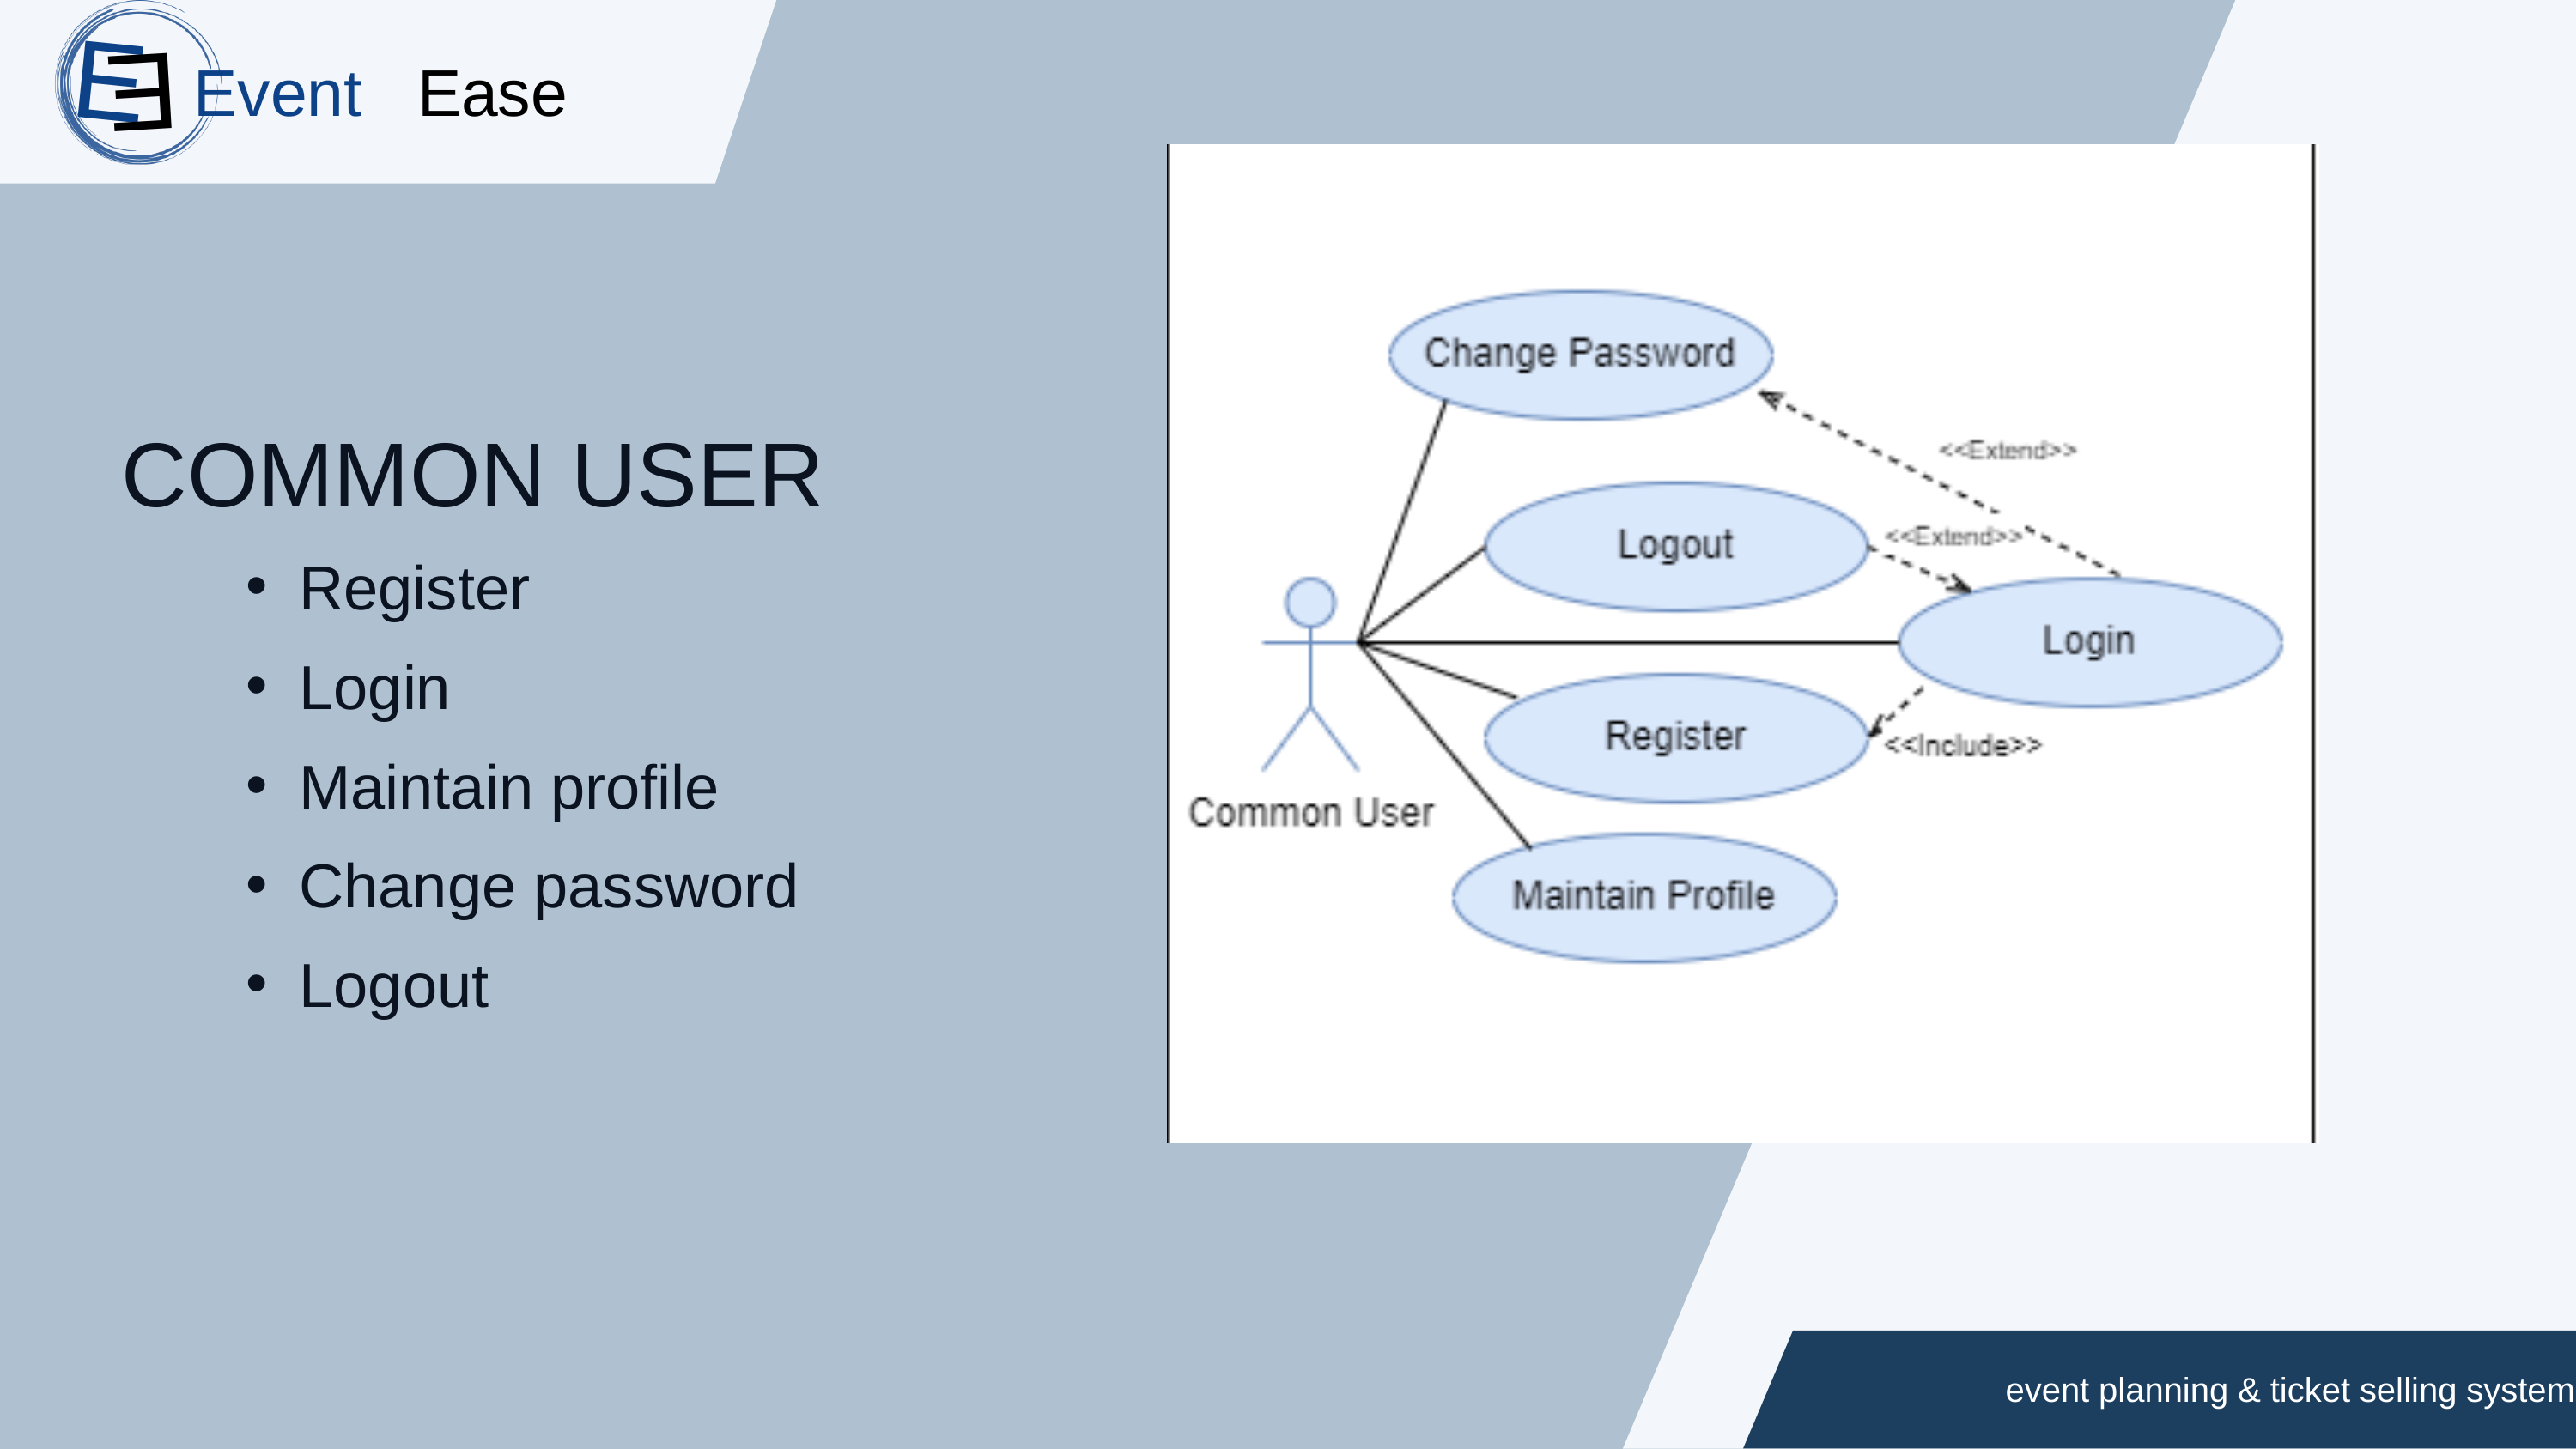

E
Event
Ease
E

COMMON USER
Register
Login
Maintain profile
Change password
Logout

   event planning & ticket selling system